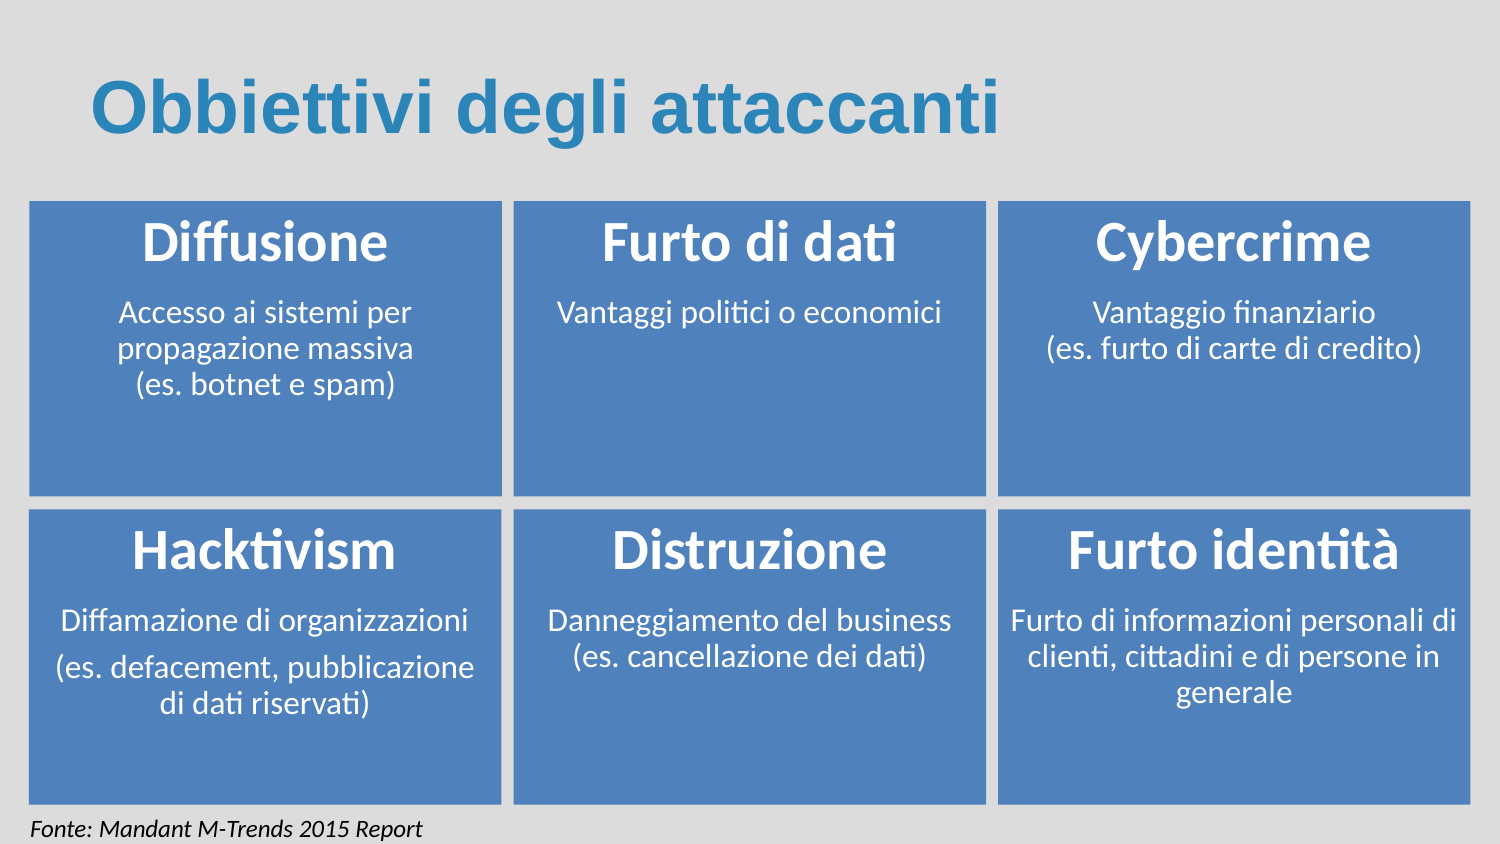

# Obbiettivi degli attaccanti
Diffusione
Accesso ai sistemi per propagazione massiva
(es. botnet e spam)
Furto di dati
Vantaggi politici o economici
Cybercrime
Vantaggio finanziario
(es. furto di carte di credito)
Hacktivism
Diffamazione di organizzazioni
(es. defacement, pubblicazione di dati riservati)
Distruzione
Danneggiamento del business (es. cancellazione dei dati)
Furto identità
Furto di informazioni personali di clienti, cittadini e di persone in generale
Fonte: Mandant M-Trends 2015 Report